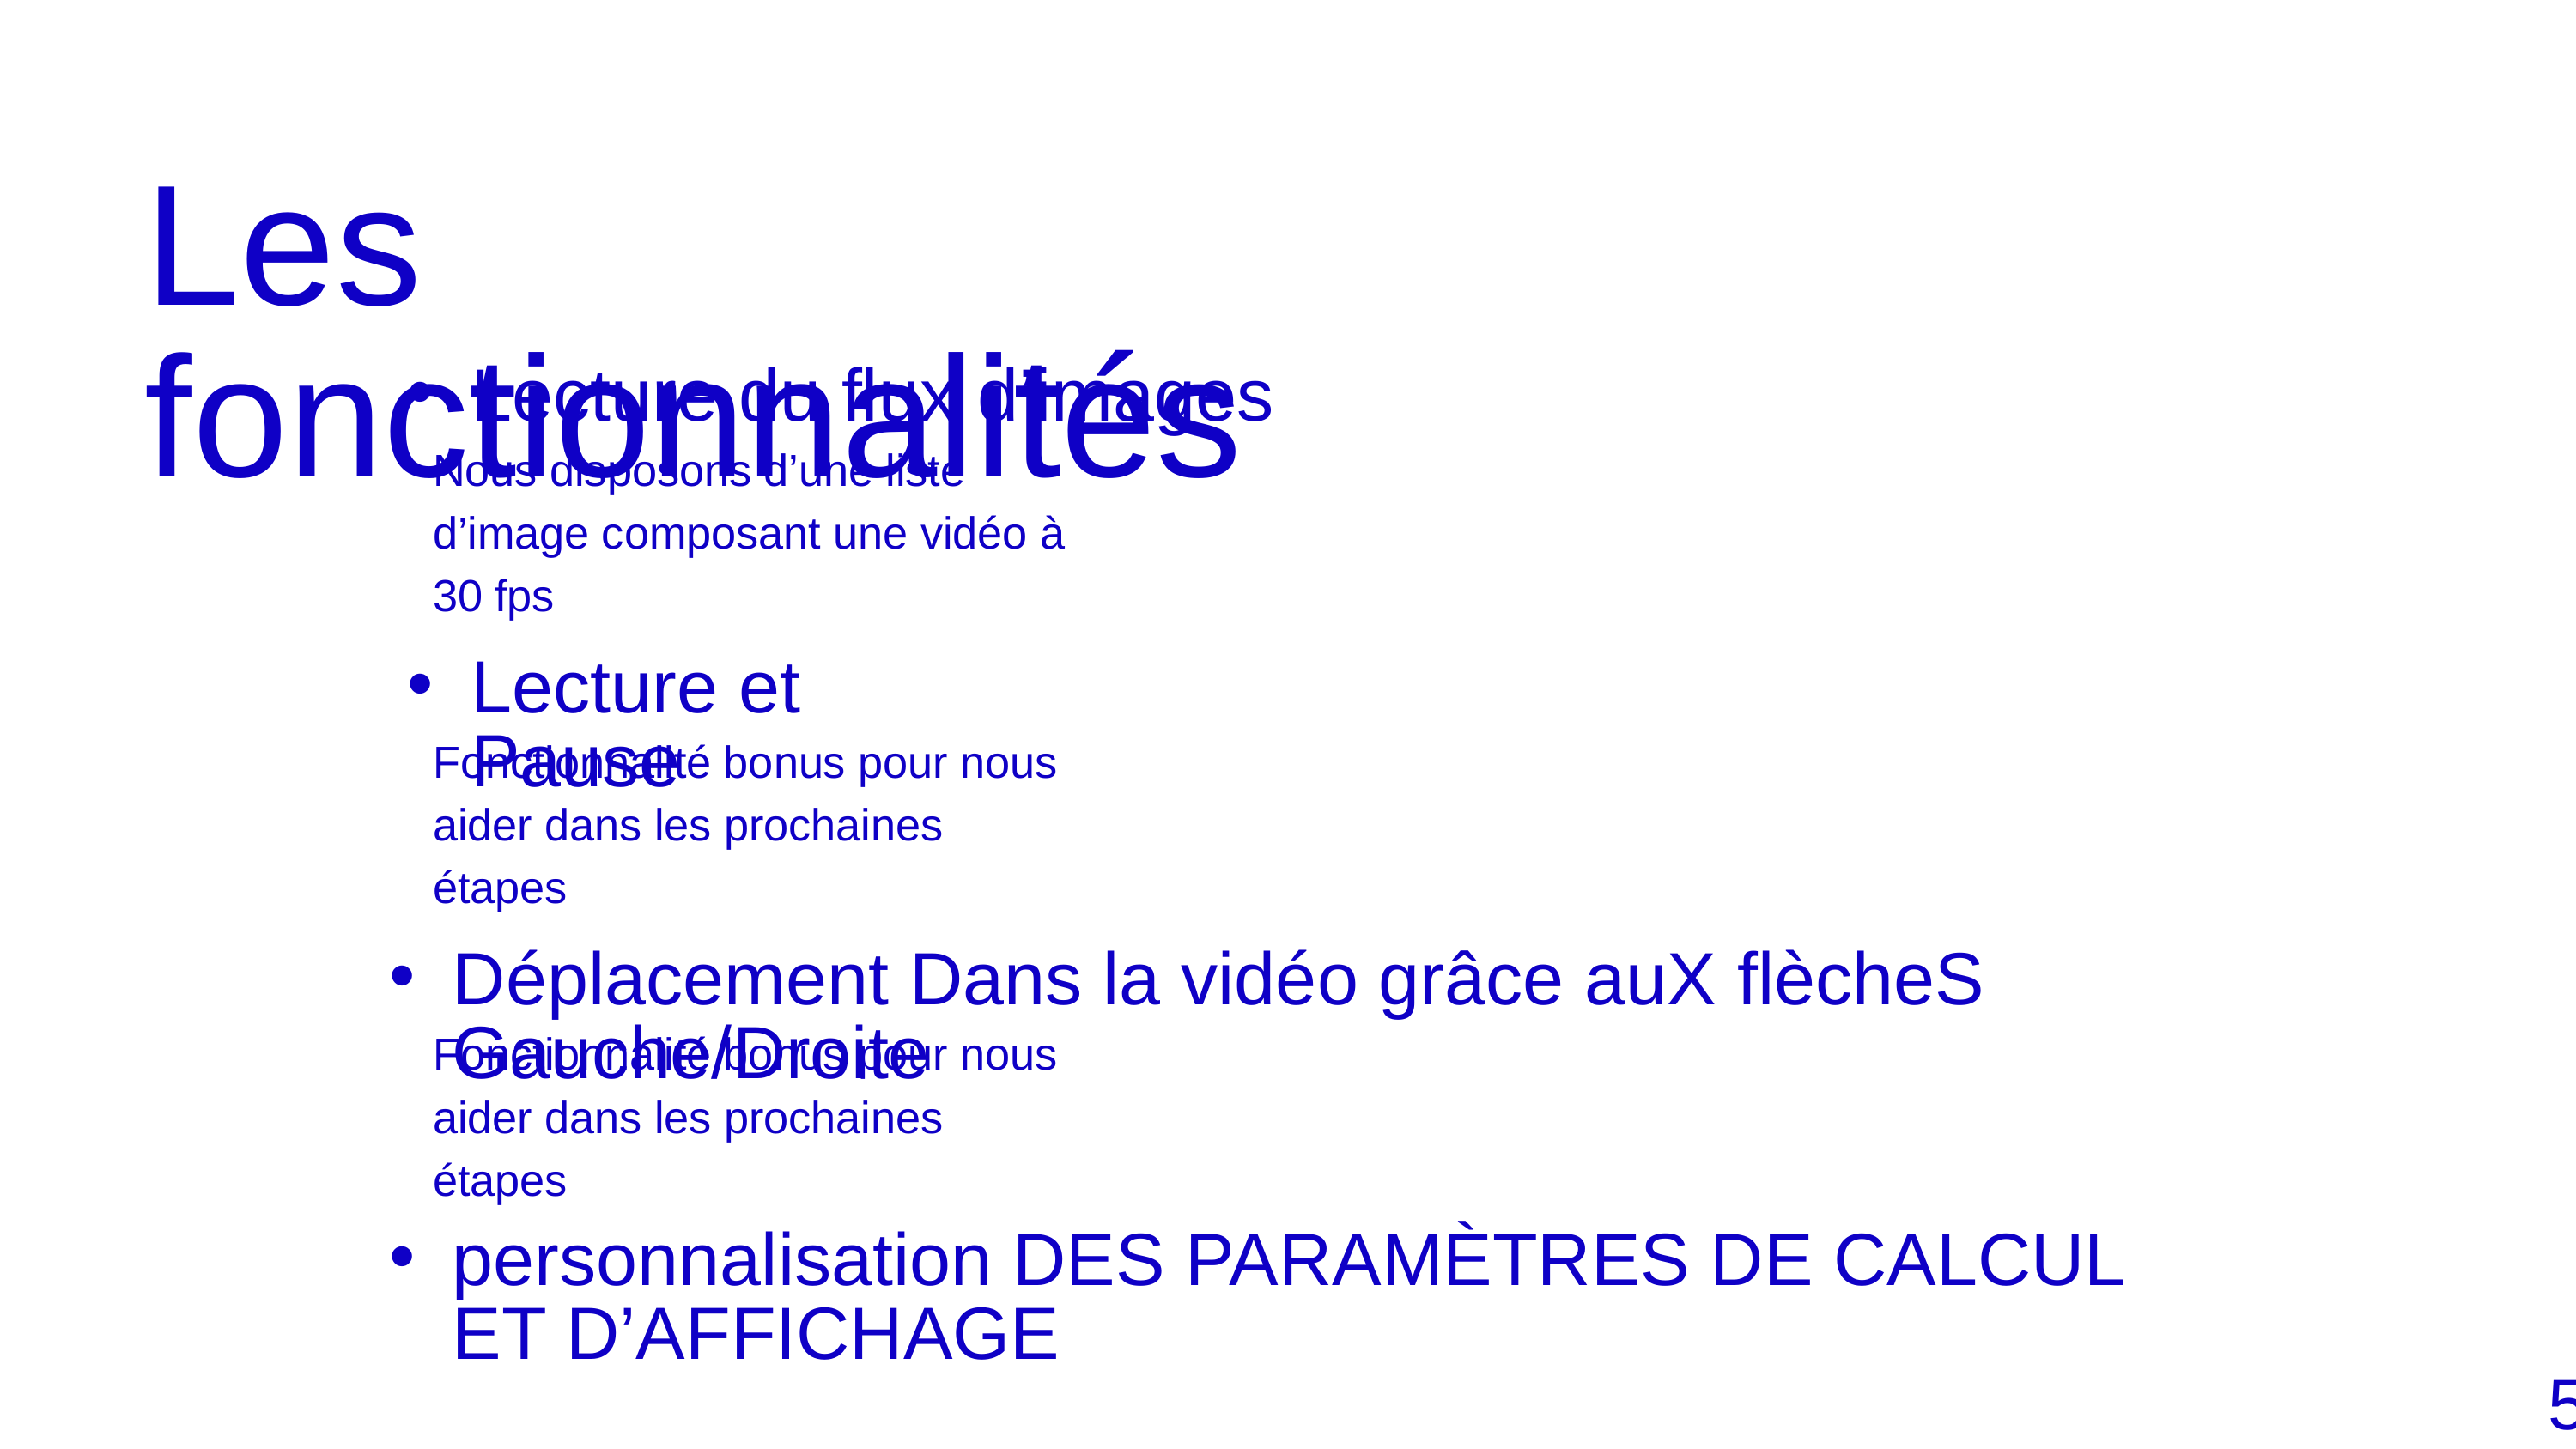

Les fonctionnalités
Lecture du flux d’images
Nous disposons d’une liste d’image composant une vidéo à 30 fps
Lecture et Pause
Fonctionnalité bonus pour nous aider dans les prochaines étapes
Déplacement Dans la vidéo grâce auX flècheS Gauche/Droite
Fonctionnalité bonus pour nous aider dans les prochaines étapes
personnalisation DES PARAMÈTRES DE CALCUL ET D’AFFICHAGE
5